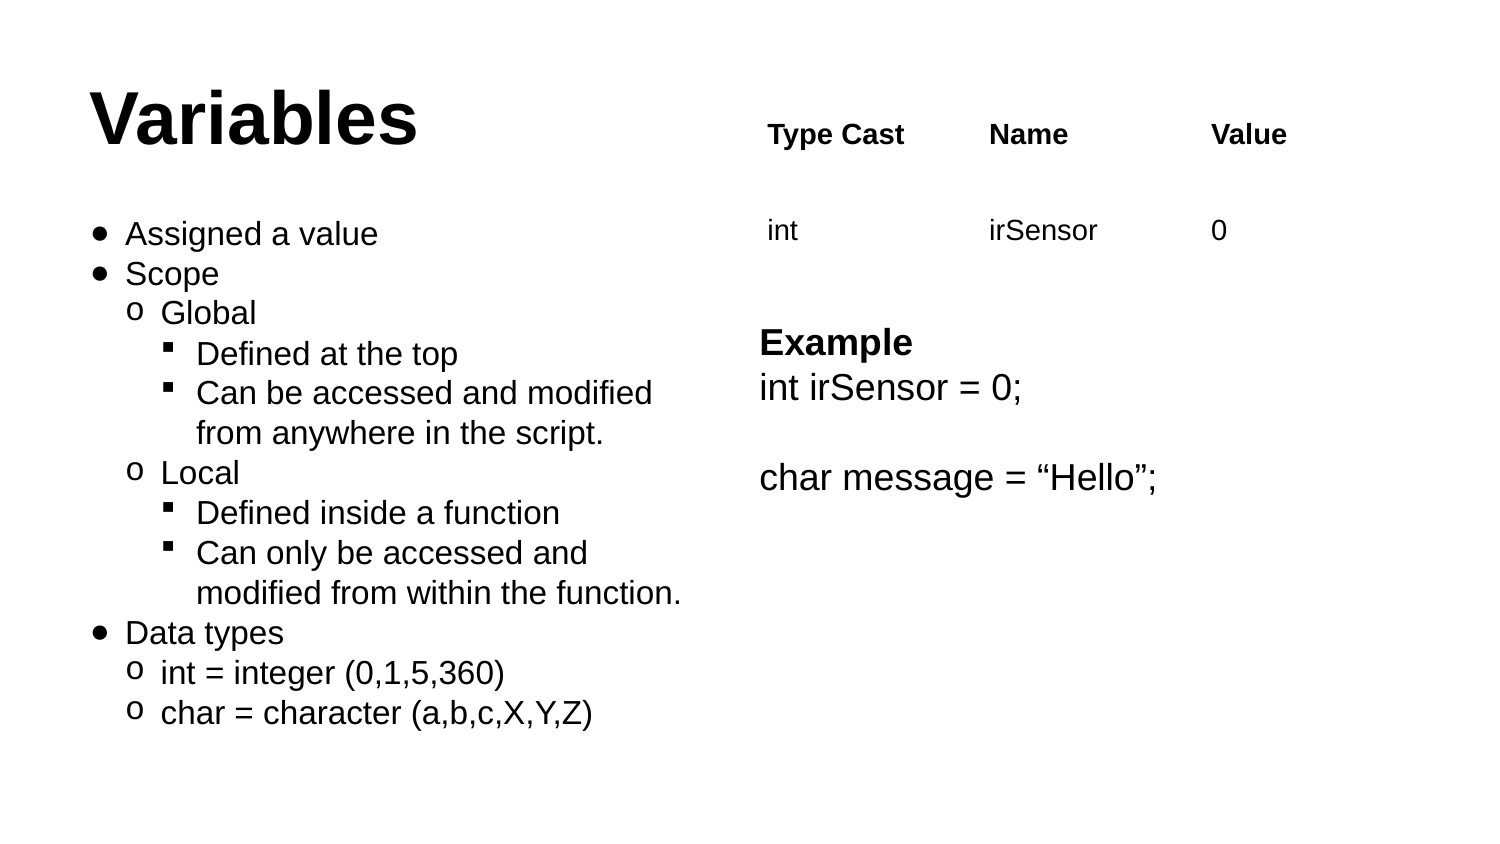

Variables
| Type Cast | Name | Value |
| --- | --- | --- |
| int | irSensor | 0 |
Assigned a value
Scope
Global
Defined at the top
Can be accessed and modified from anywhere in the script.
Local
Defined inside a function
Can only be accessed and modified from within the function.
Data types
int = integer (0,1,5,360)
char = character (a,b,c,X,Y,Z)
Example
int irSensor = 0;

char message = “Hello”;